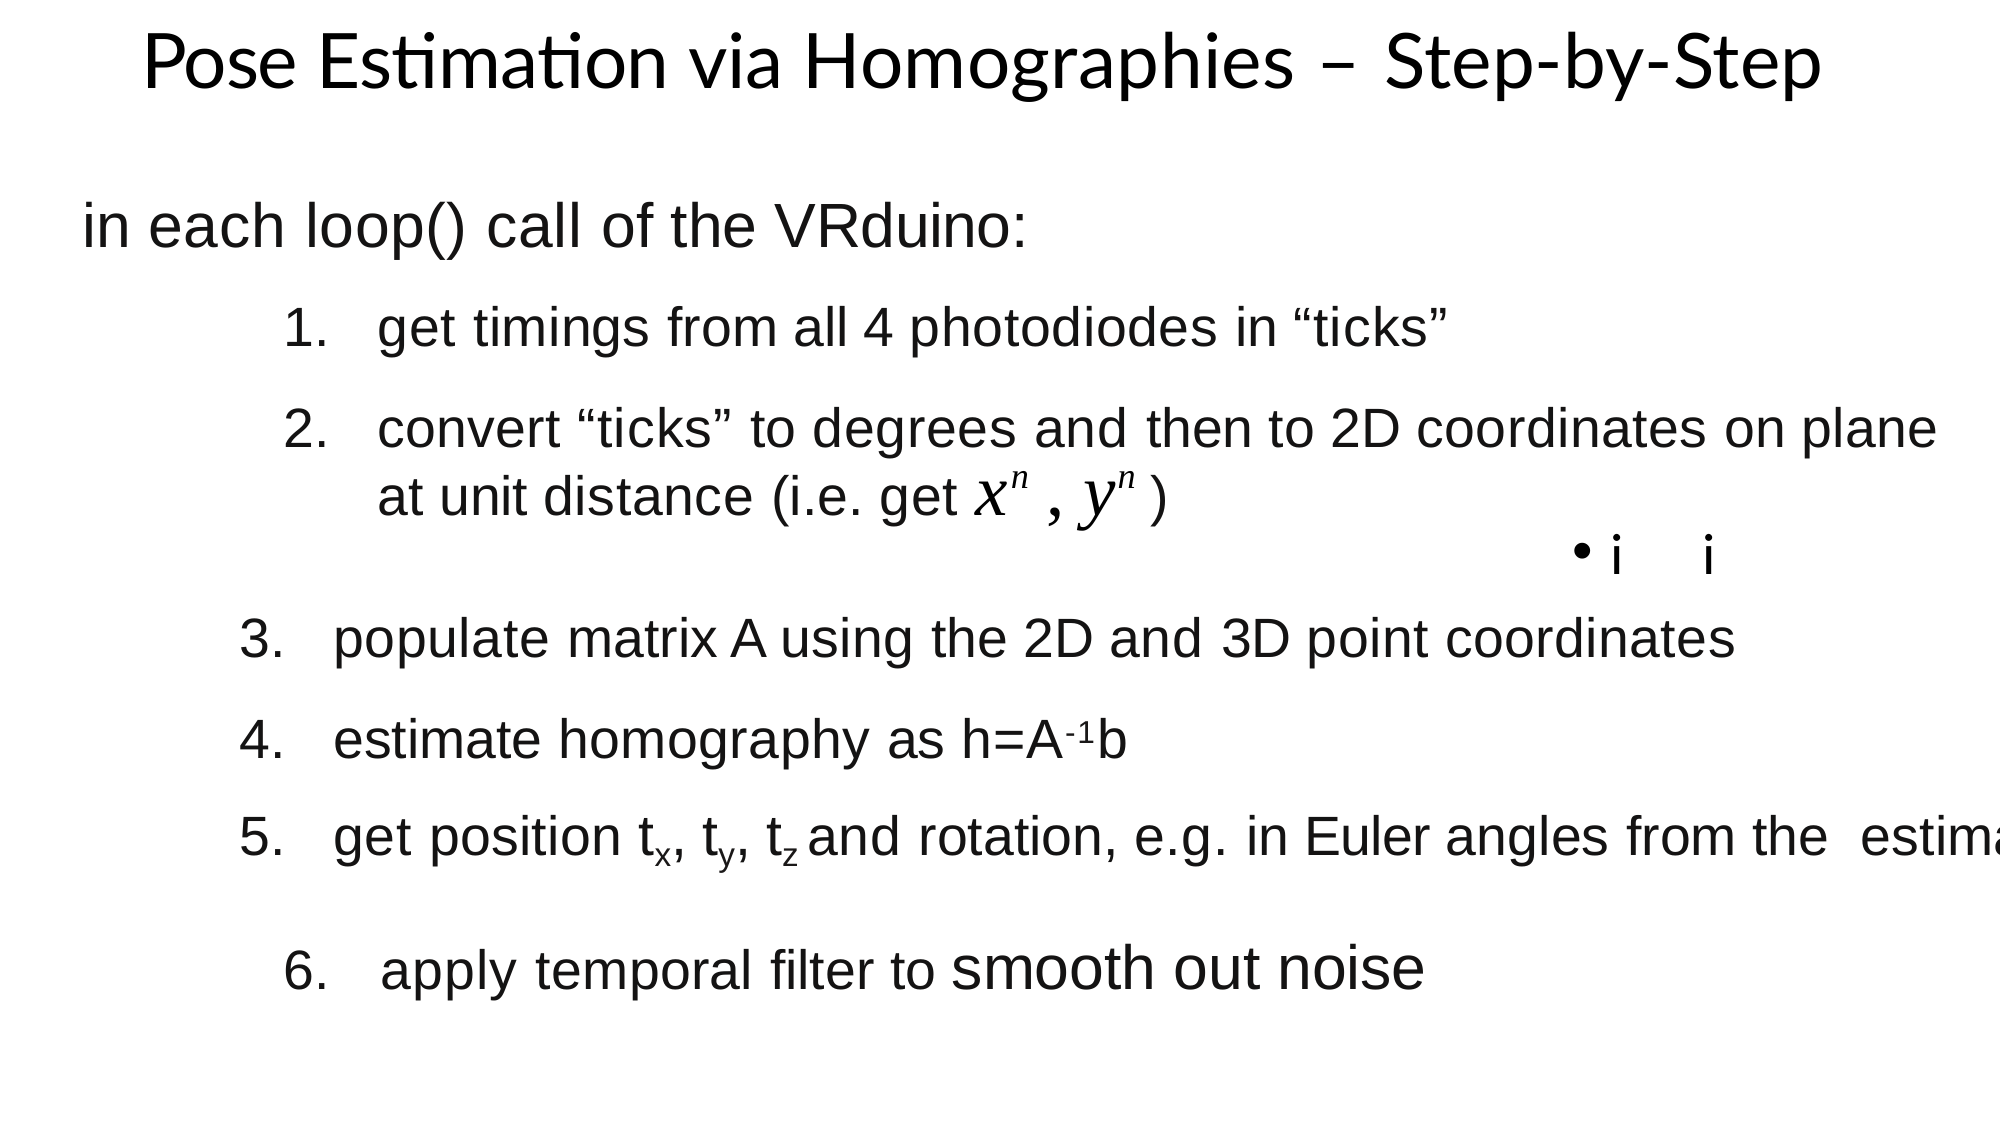

# Pose Estimation via Homographies – Step-by-Step
in each loop() call of the VRduino:
get timings from all 4 photodiodes in “ticks”
convert “ticks” to degrees and then to 2D coordinates on plane
at unit distance (i.e. get xn , yn )
i	i
populate matrix A using the 2D and 3D point coordinates
estimate homography as h=A-1b
get position tx, ty, tz and rotation, e.g. in Euler angles from the  estimated homography
6.	apply temporal filter to smooth out noise